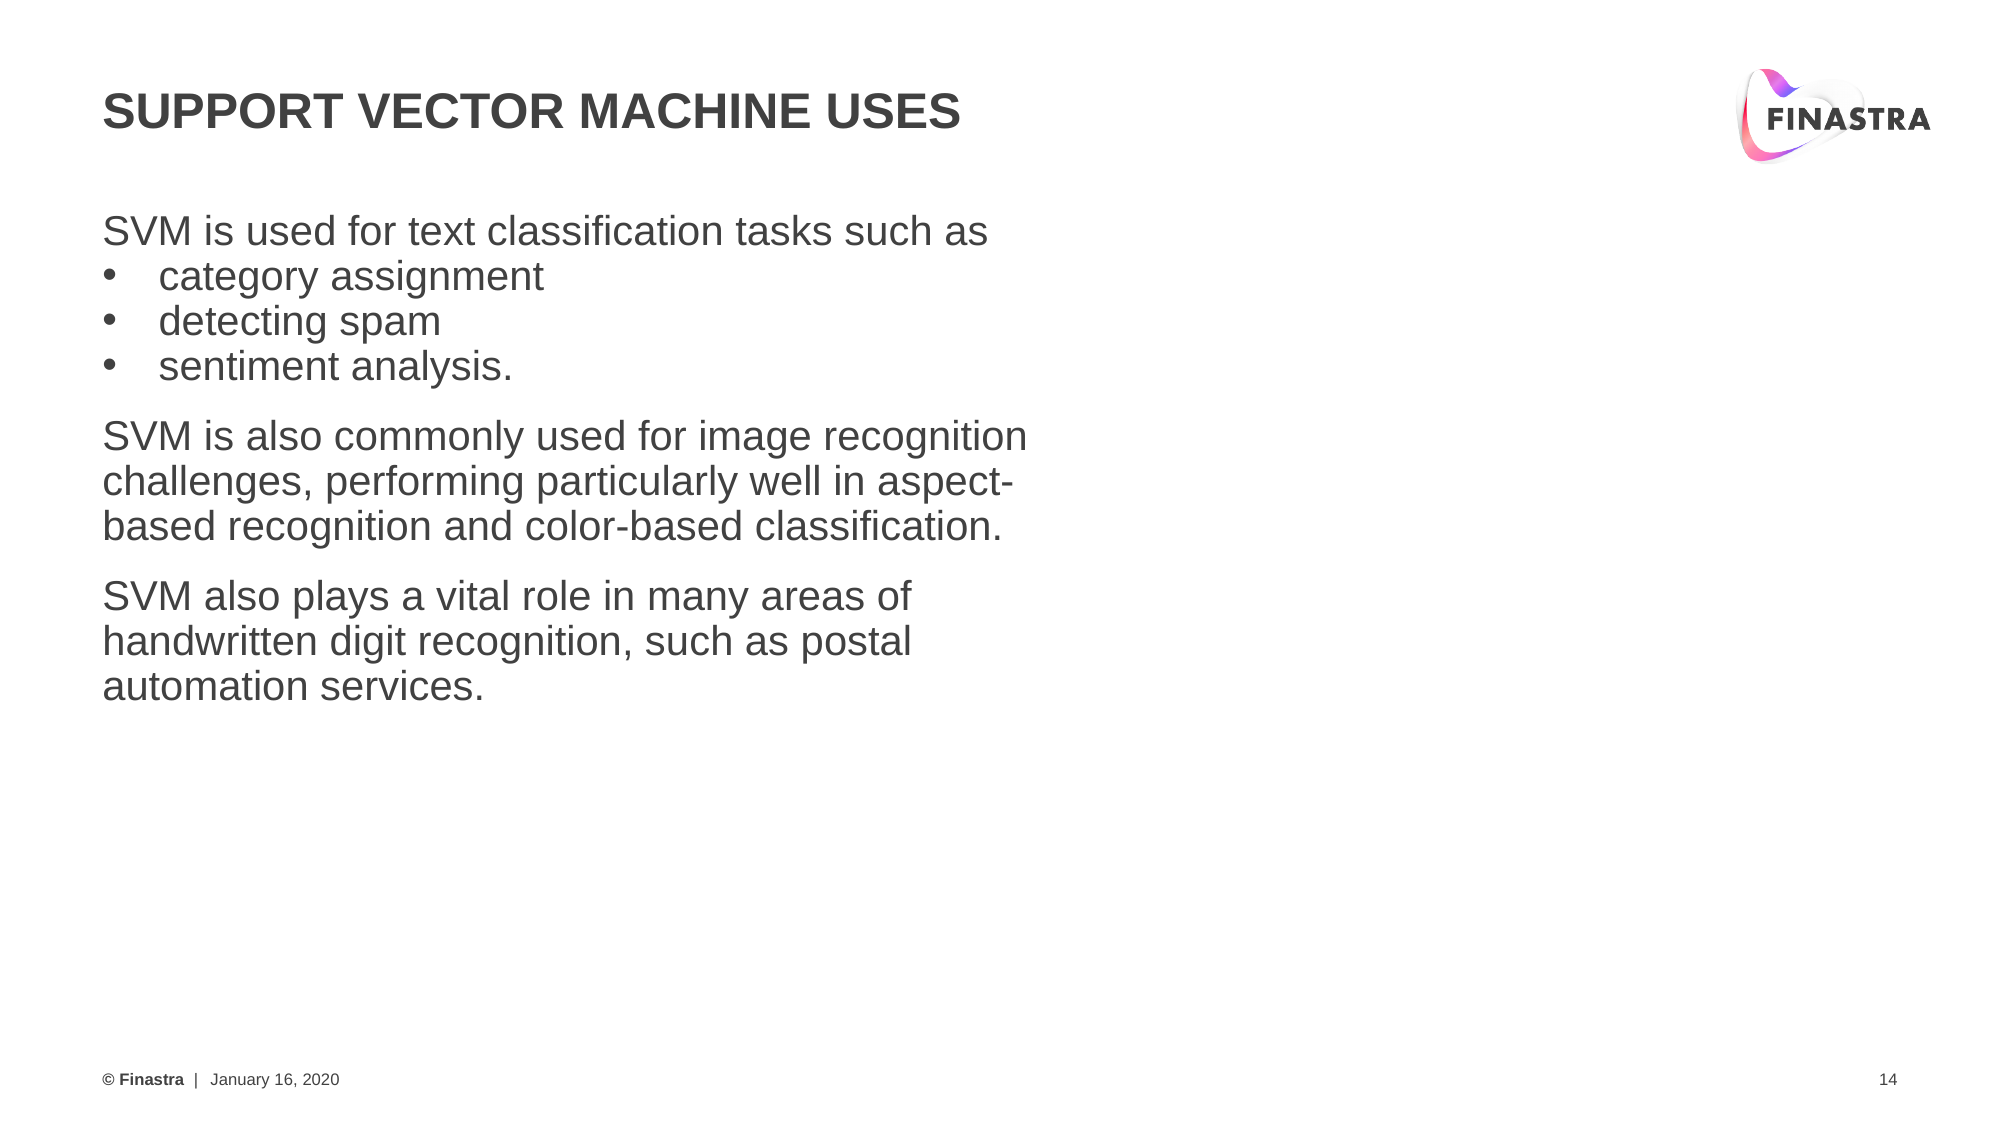

# Support Vector Machine Uses
SVM is used for text classification tasks such as
category assignment
detecting spam
sentiment analysis.
SVM is also commonly used for image recognition challenges, performing particularly well in aspect-based recognition and color-based classification.
SVM also plays a vital role in many areas of handwritten digit recognition, such as postal automation services.
January 16, 2020
14